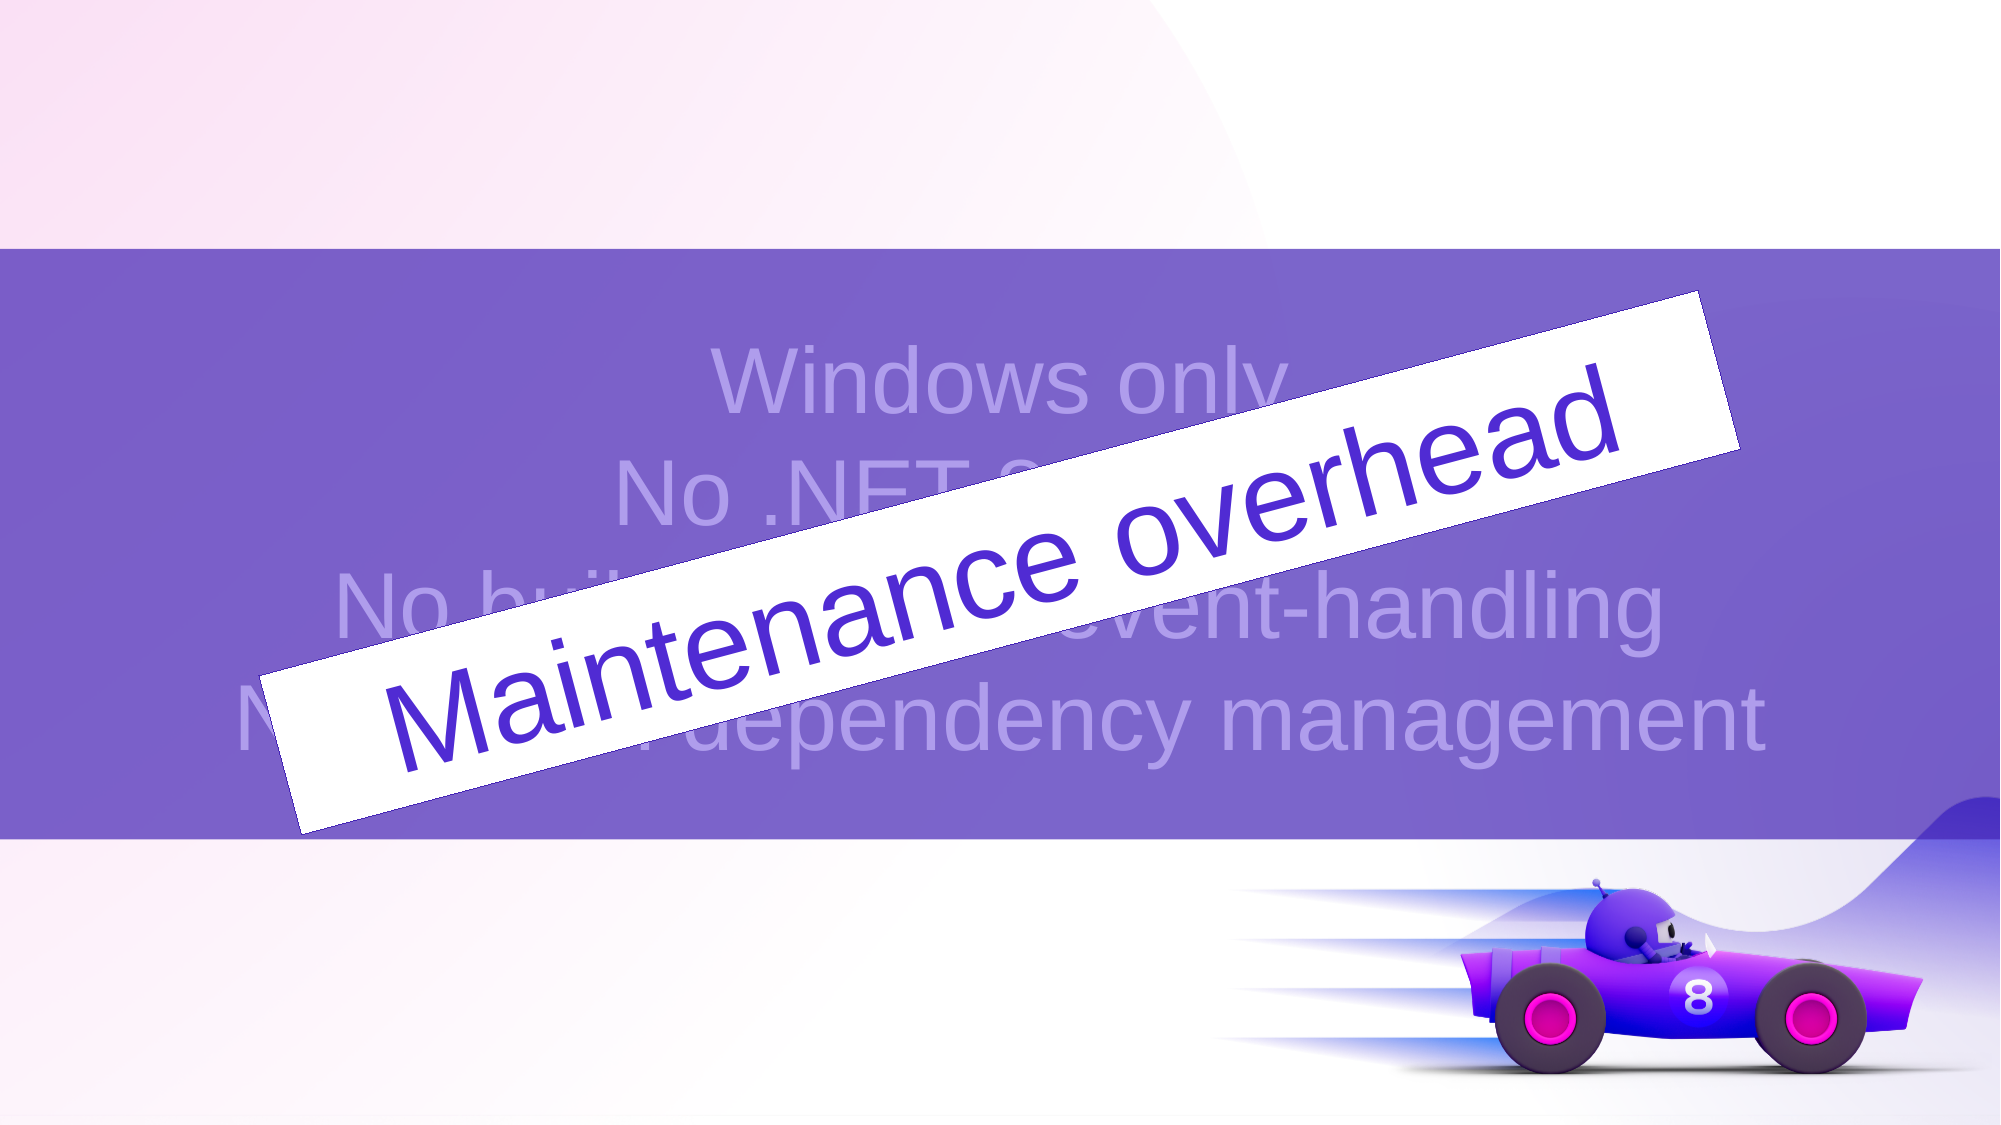

Windows only
No .NET 8 support
No built-in async event-handling
No built-in dependency management
Maintenance overhead